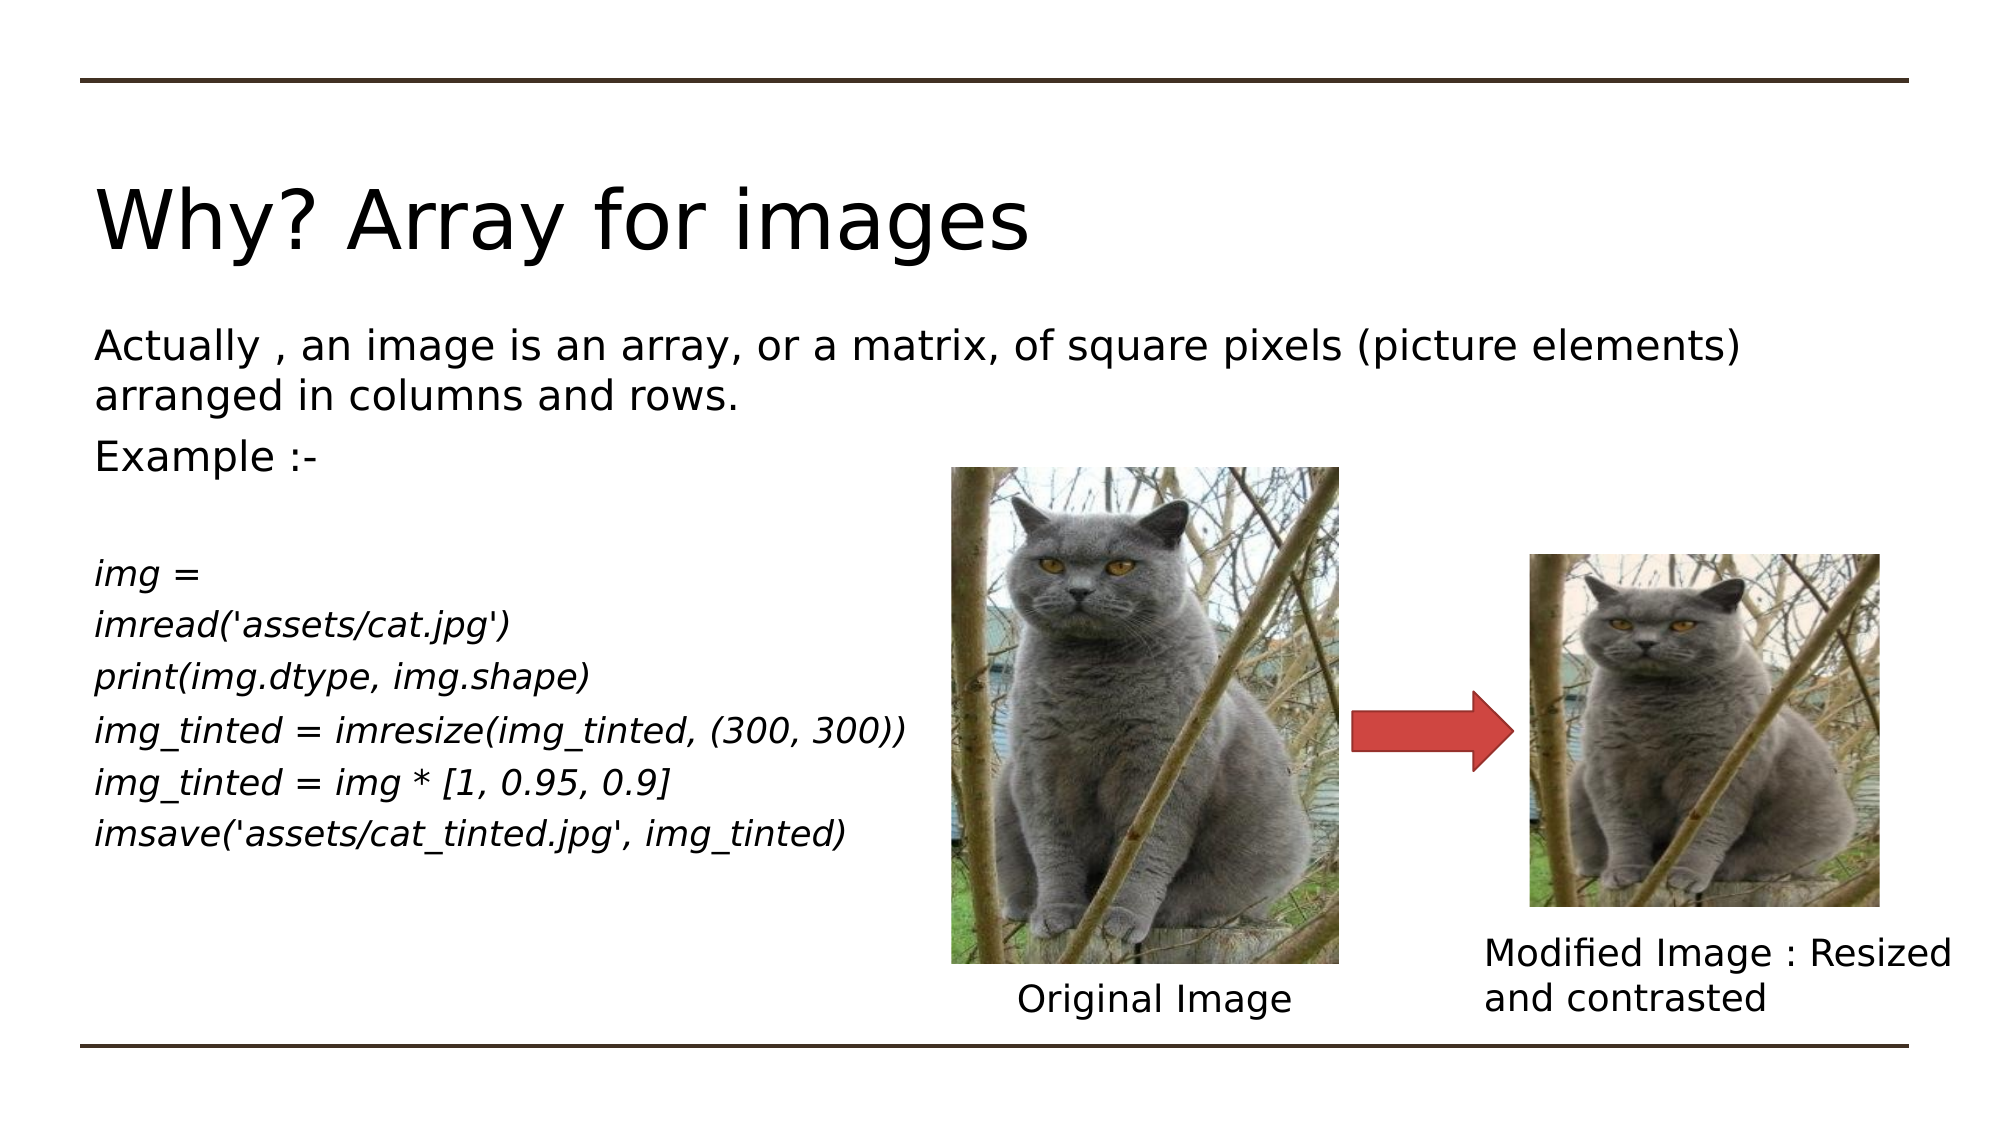

# Why? Array for images
Actually , an image is an array, or a matrix, of square pixels (picture elements) arranged in columns and rows.
Example :-

img = imread('assets/cat.jpg')  print(img.dtype, img.shape)
img_tinted = imresize(img_tinted, (300, 300))
img_tinted = img * [1, 0.95, 0.9]  imsave('assets/cat_tinted.jpg', img_tinted)

Modified Image : Resized  and contrasted
Original Image